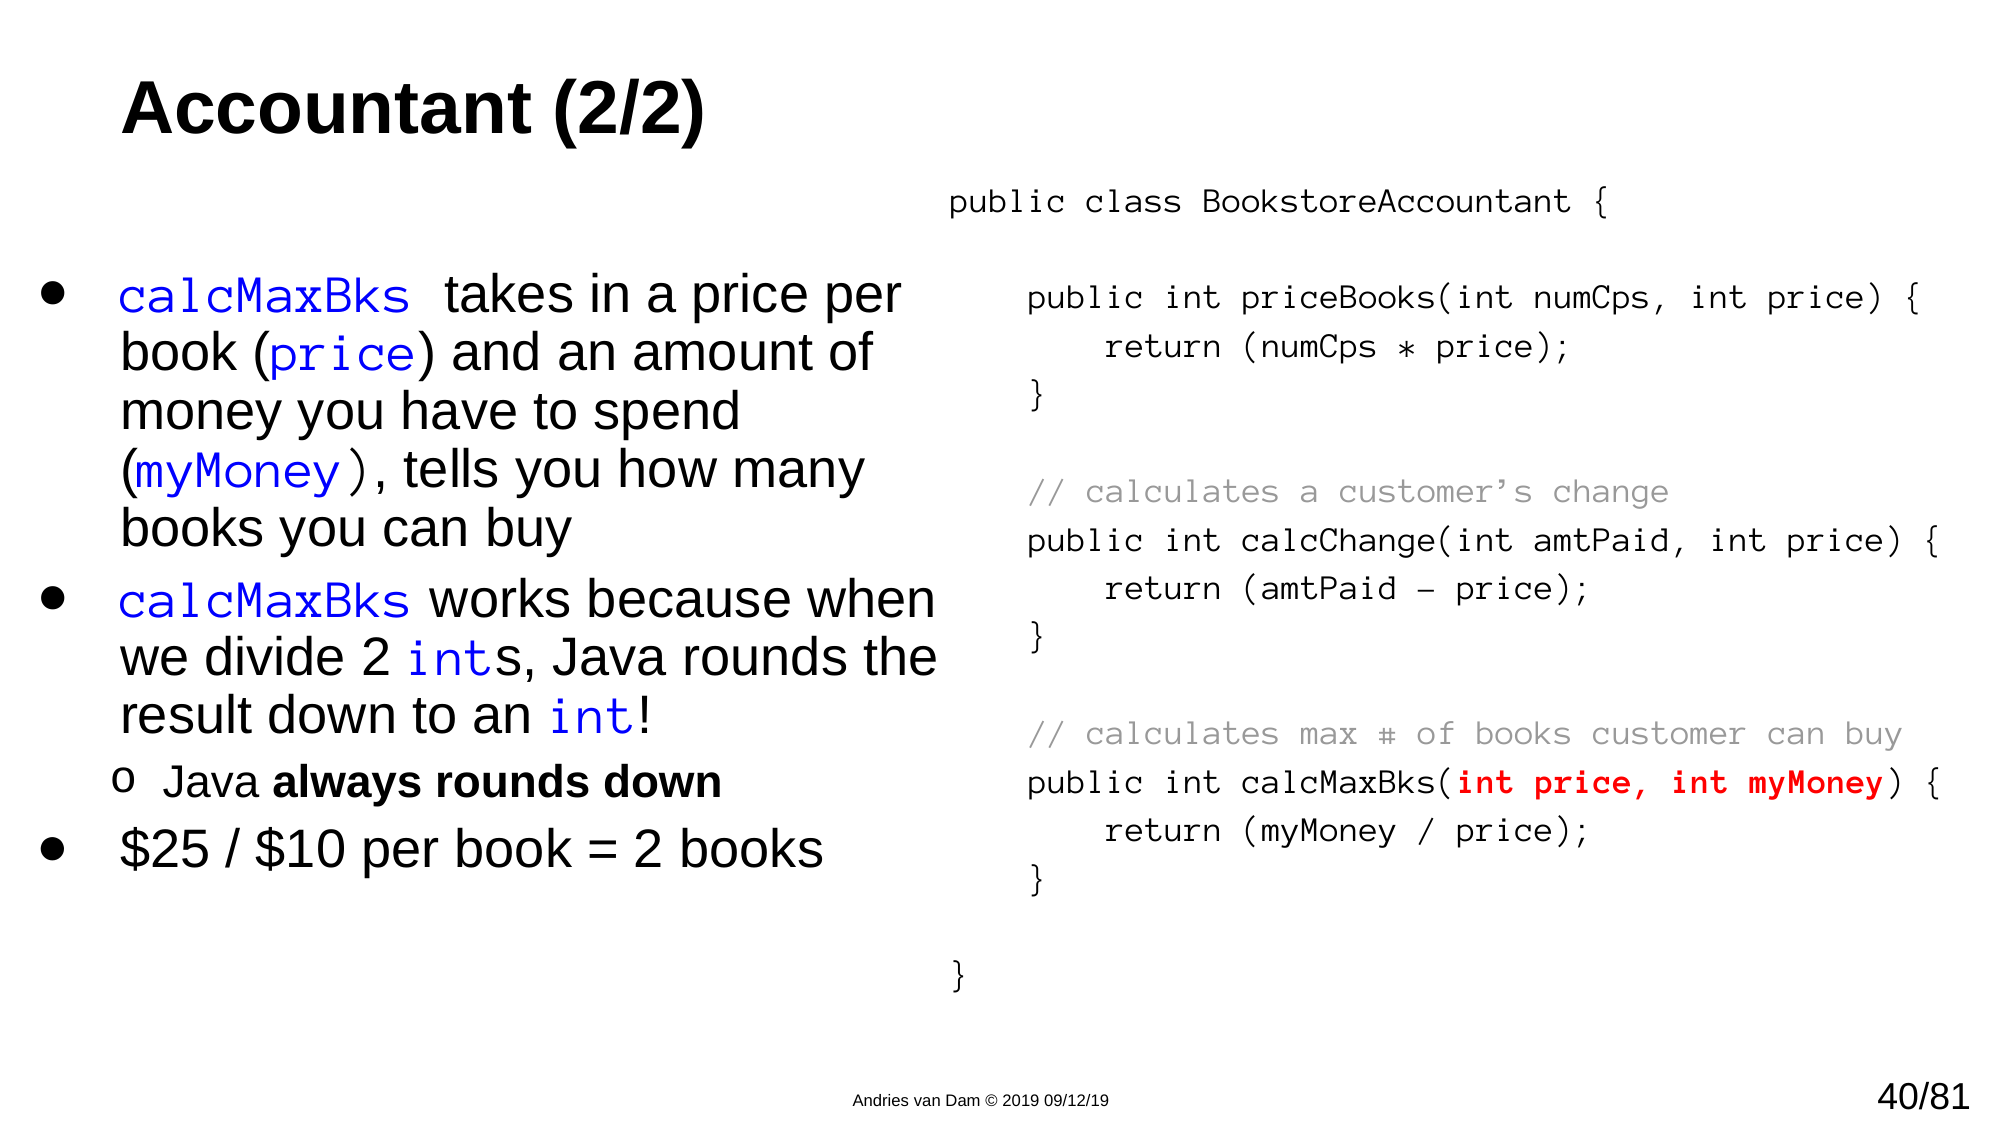

# Accountant (2/2)
public class BookstoreAccountant {

    public int priceBooks(int numCps, int price) {
        return (numCps * price);
    }

    // calculates a customer’s change
    public int calcChange(int amtPaid, int price) {
        return (amtPaid – price);
    }

    // calculates max # of books customer can buy
    public int calcMaxBks(int price, int myMoney) {
        return (myMoney / price);
    }

}

}
calcMaxBks takes in a price per book (price) and an amount of money you have to spend (myMoney), tells you how many books you can buy
calcMaxBks works because when we divide 2 ints, Java rounds the result down to an int!
  Java always rounds down
$25 / $10 per book = 2 books